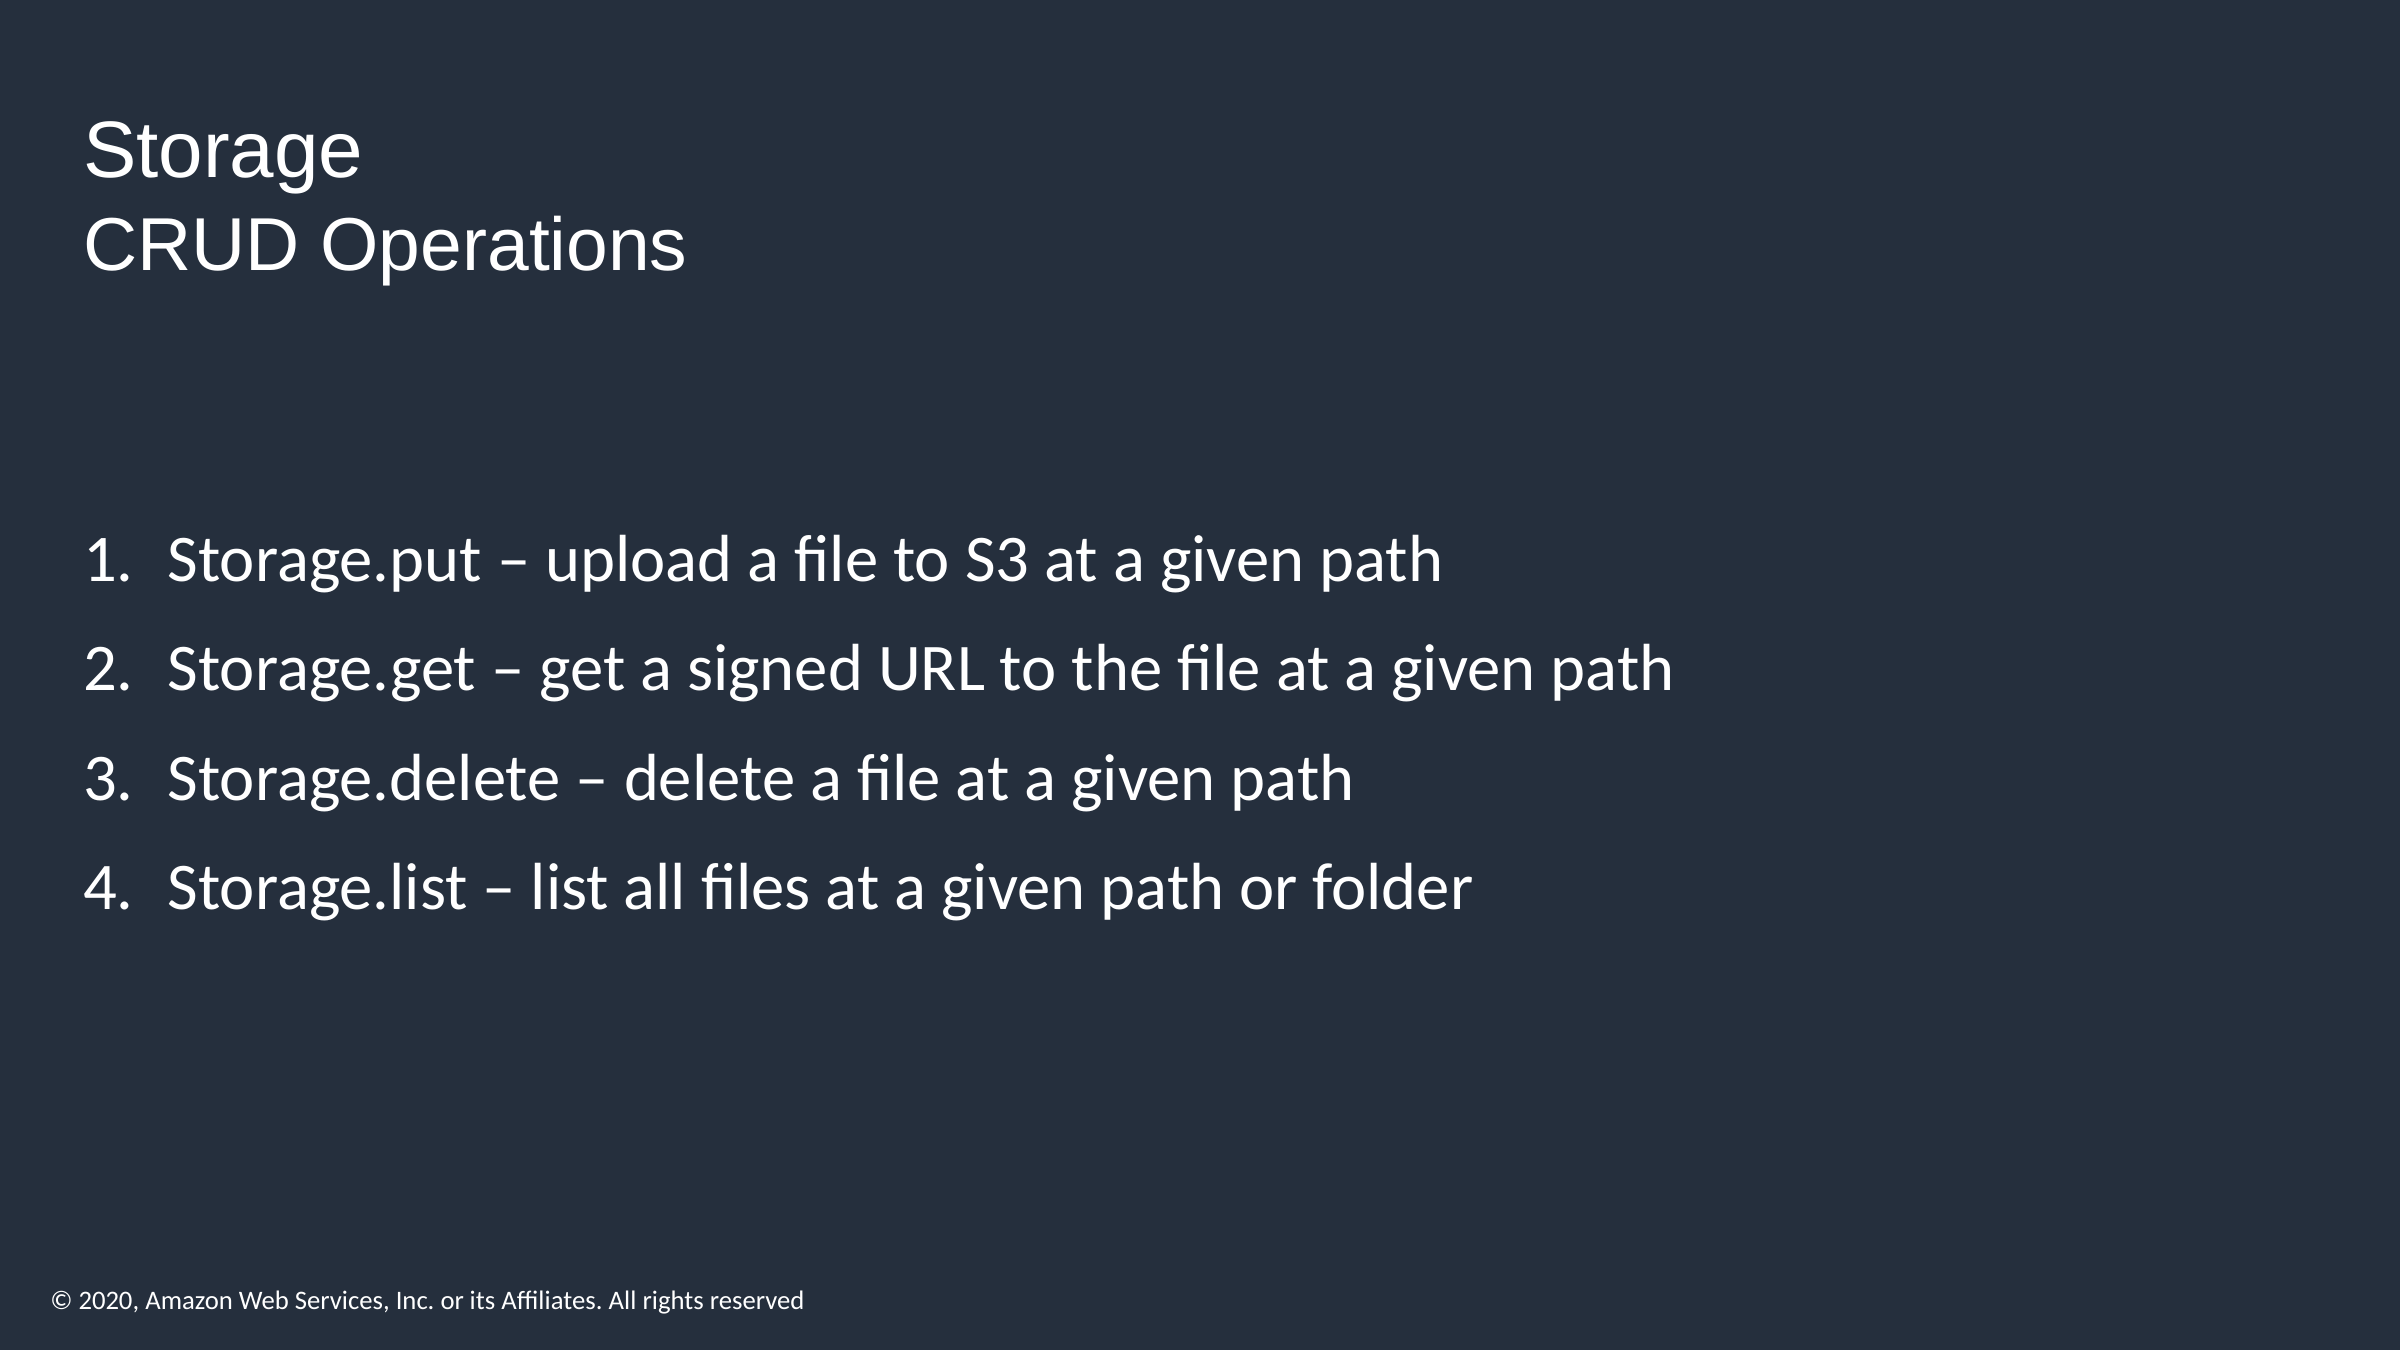

# Storage
CRUD Operations
Storage.put – upload a file to S3 at a given path
Storage.get – get a signed URL to the file at a given path
Storage.delete – delete a file at a given path
Storage.list – list all files at a given path or folder